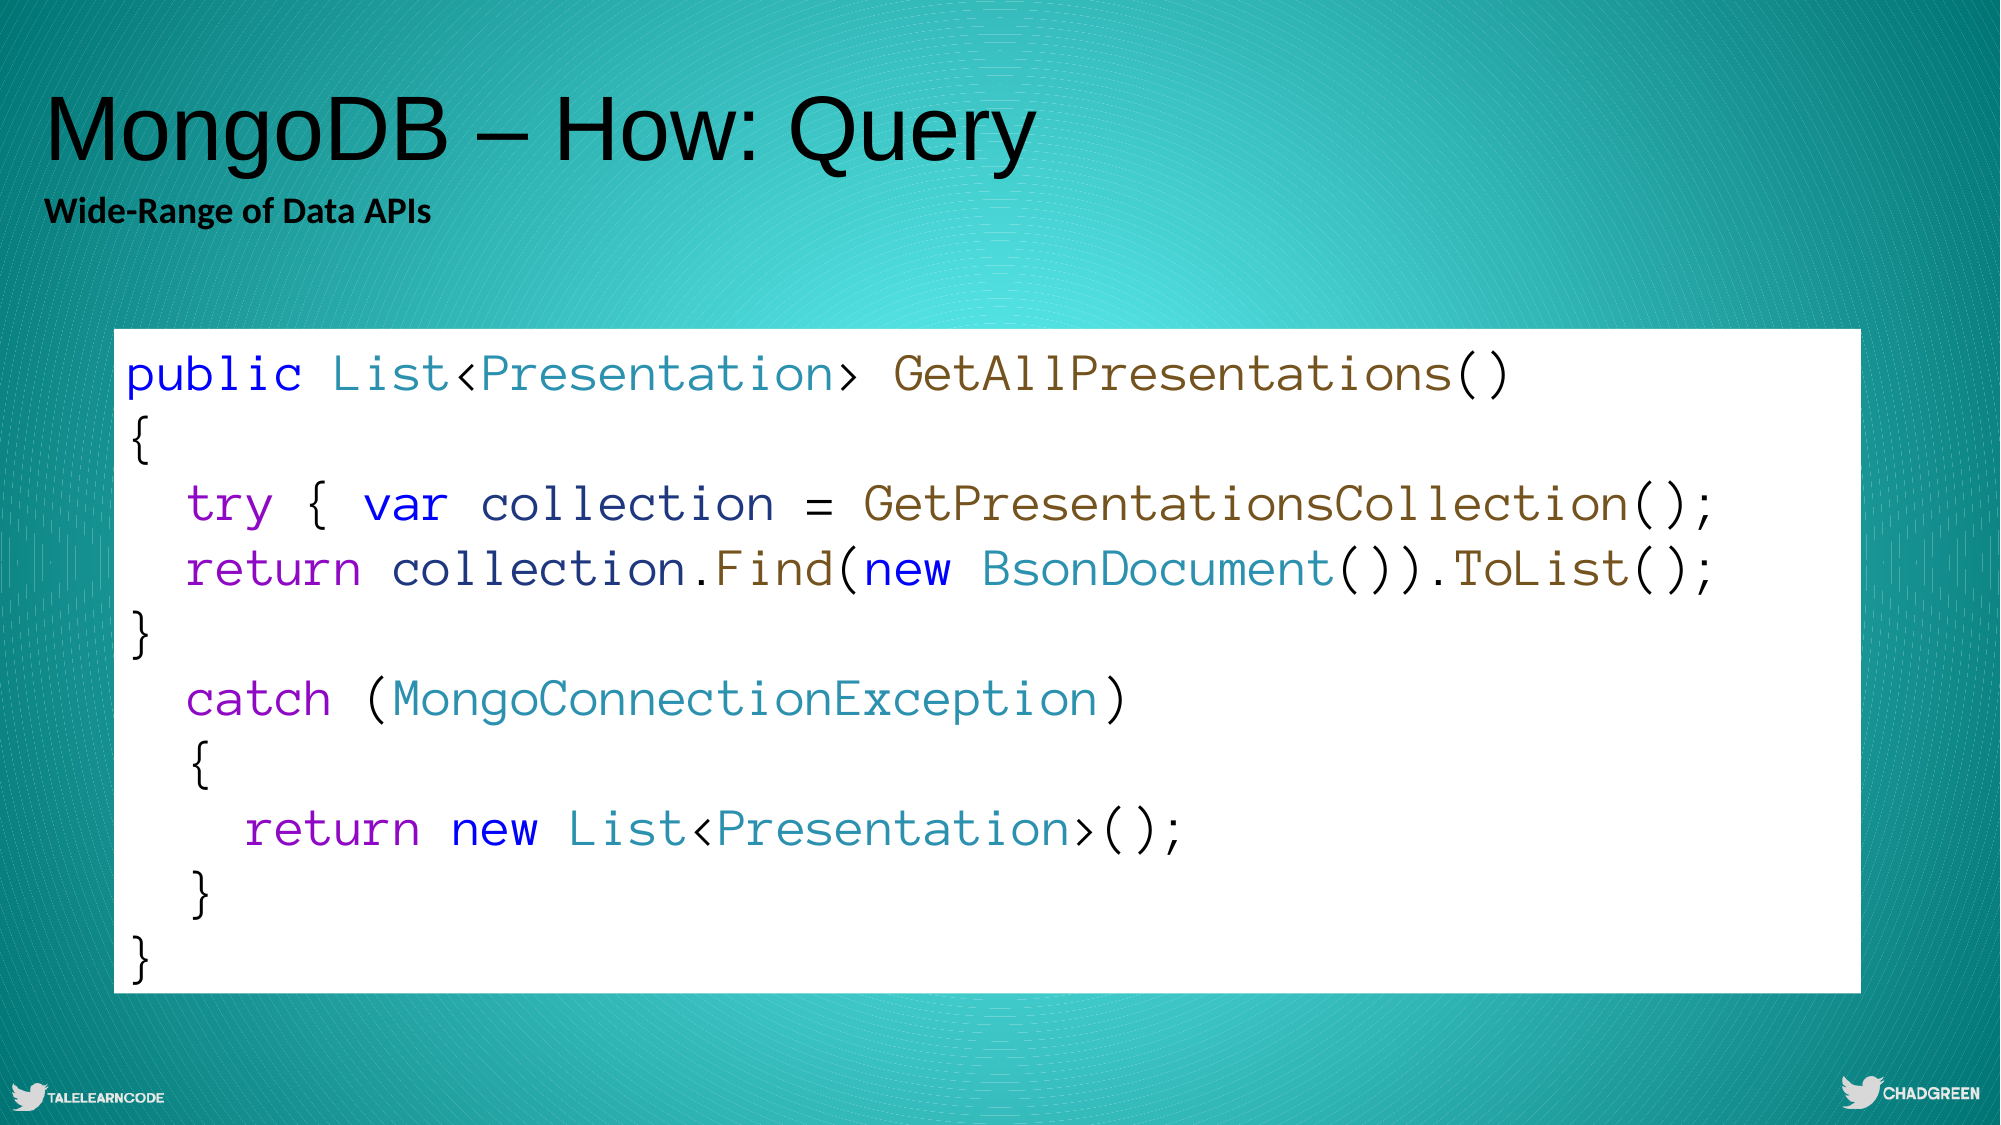

# MongoDB – How: Query
Wide-Range of Data APIs
public List<Presentation> GetAllPresentations()
{
  try { var collection = GetPresentationsCollection();
  return collection.Find(new BsonDocument()).ToList();
}
  catch (MongoConnectionException)
  {
    return new List<Presentation>();
  }
}